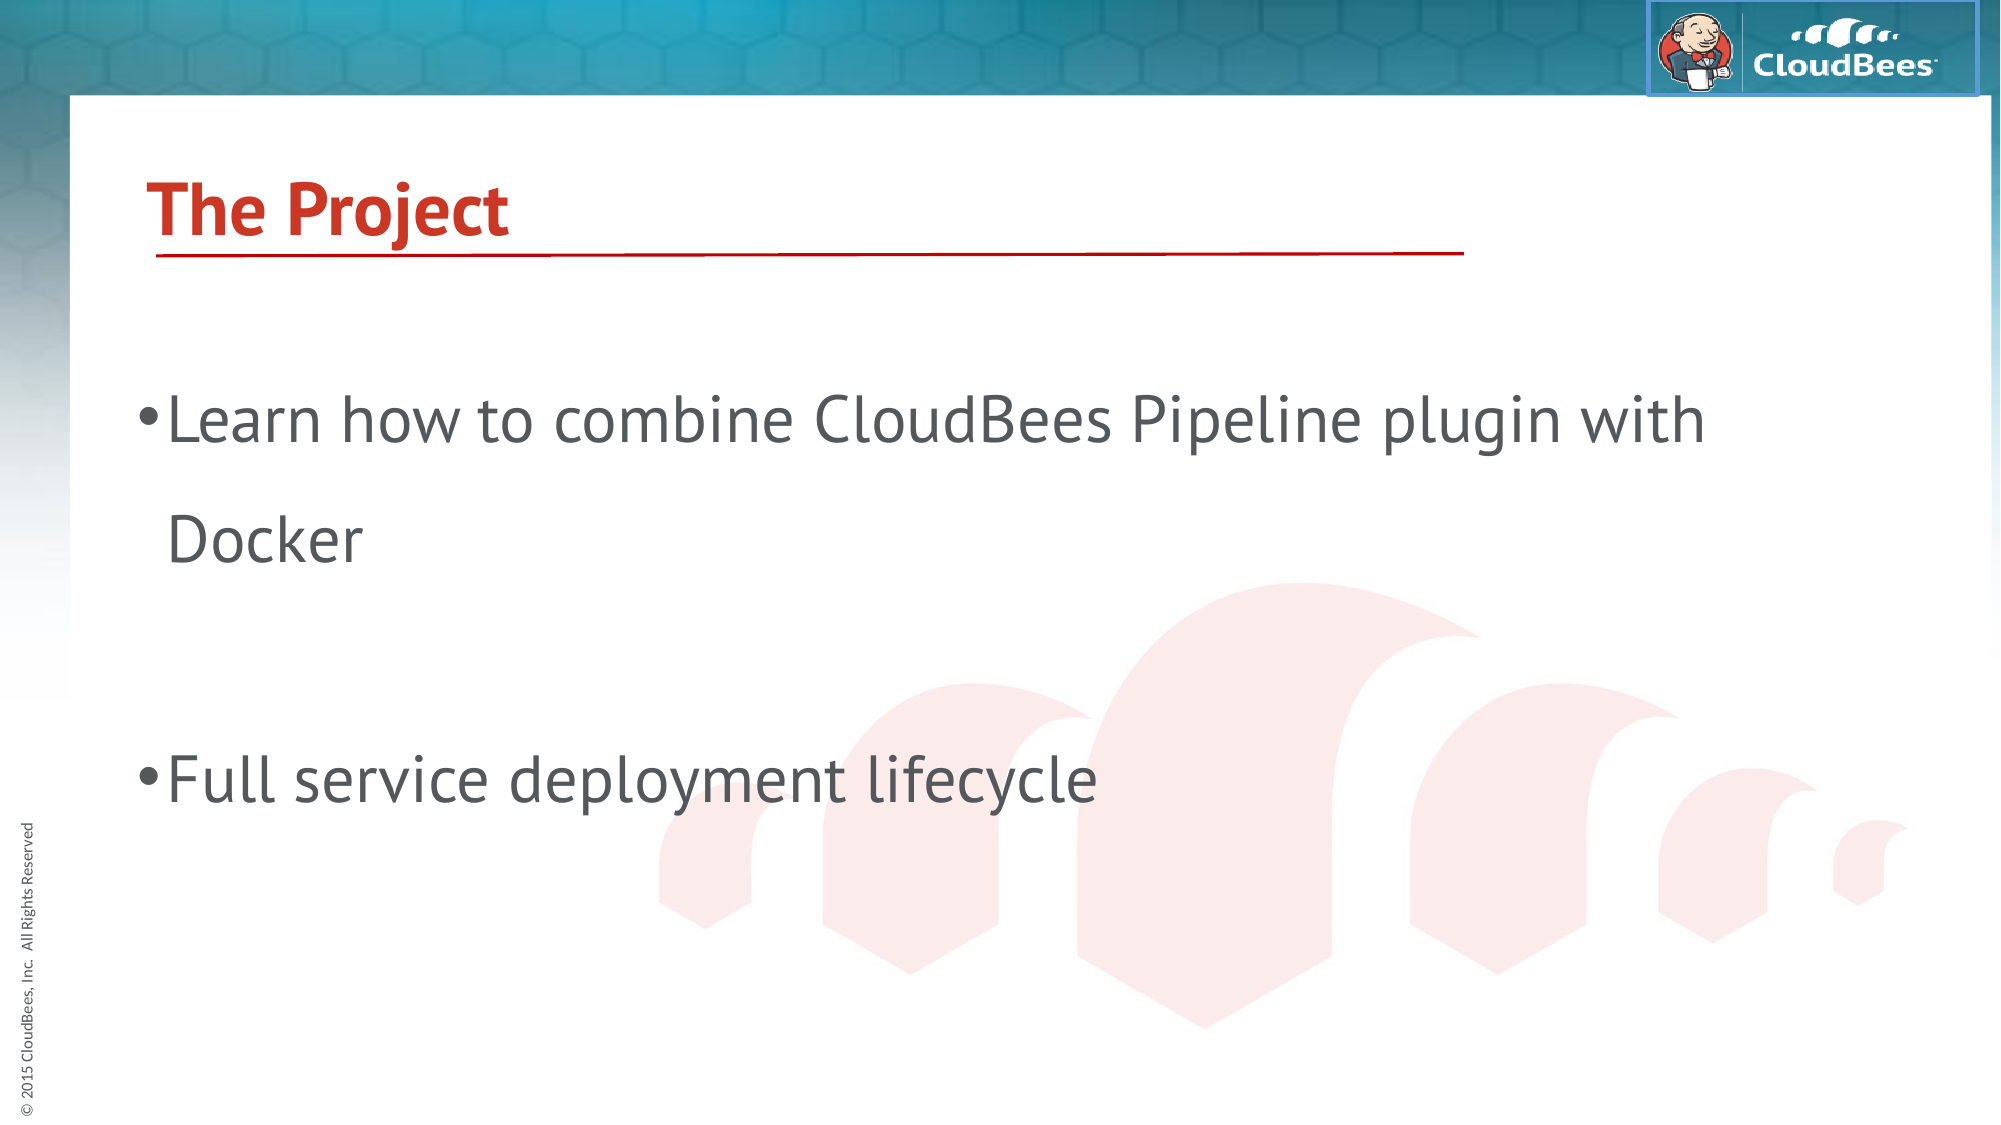

# The Project
Learn how to combine CloudBees Pipeline plugin with Docker

Full service deployment lifecycle